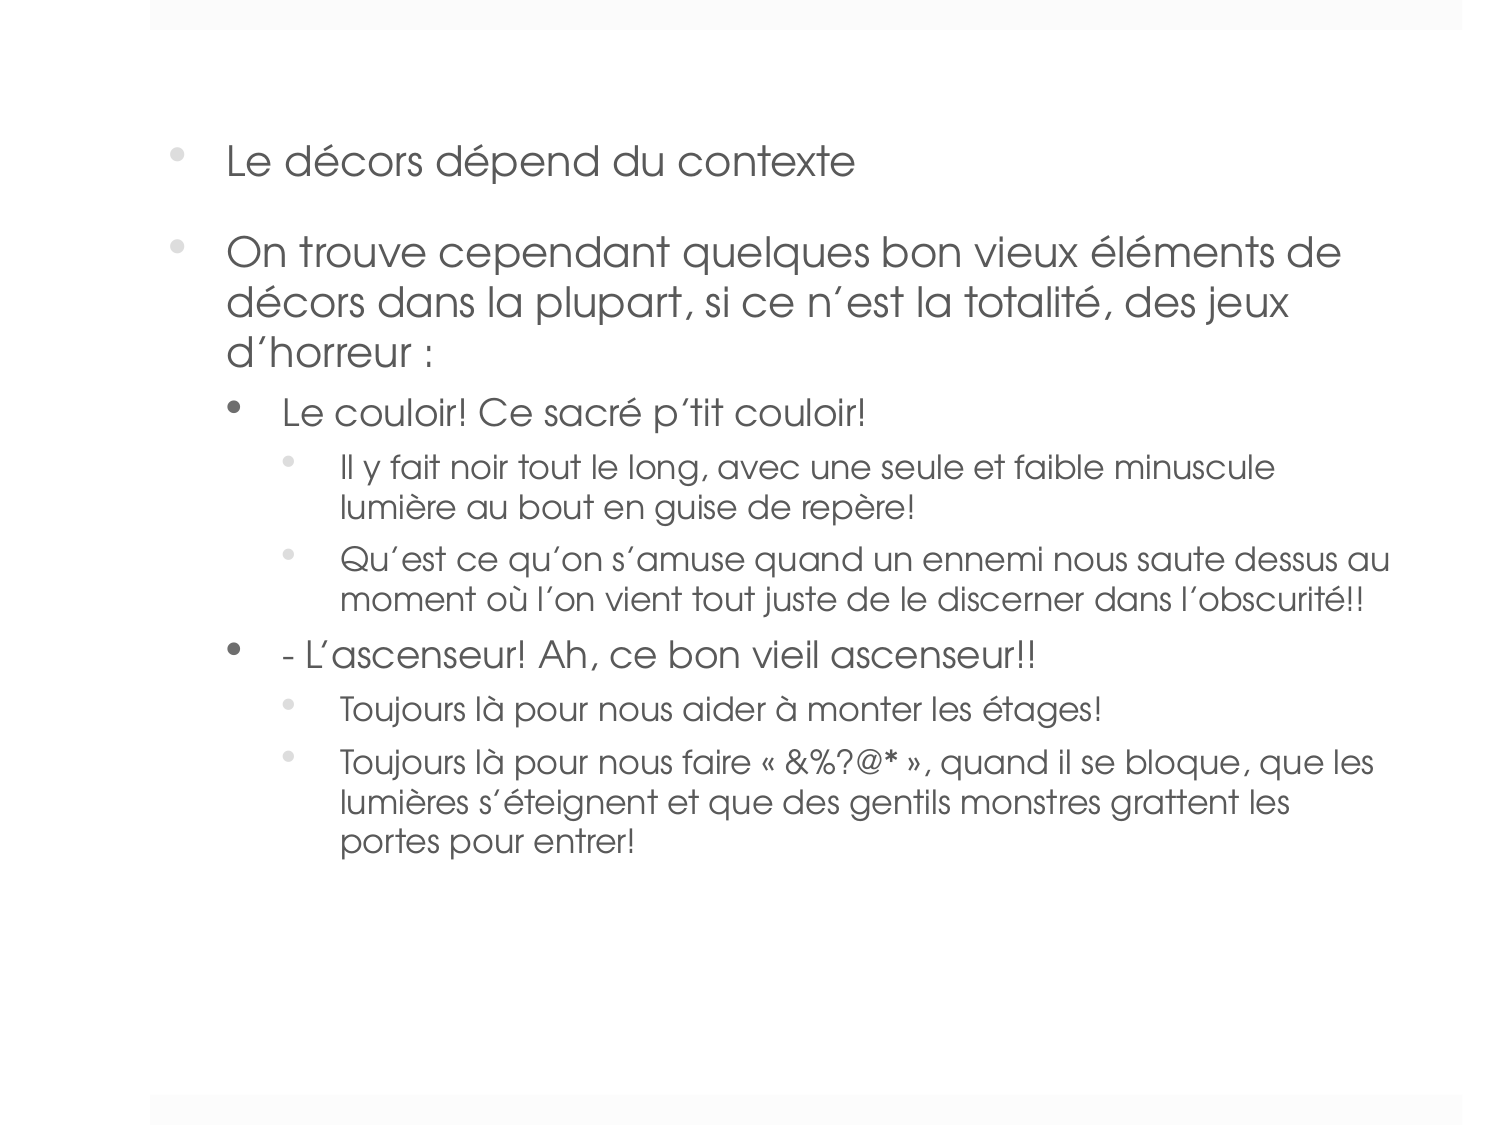

Le décors dépend du contexte
On trouve cependant quelques bon vieux éléments de décors dans la plupart, si ce n’est la totalité, des jeux d’horreur :
Le couloir! Ce sacré p’tit couloir!
Il y fait noir tout le long, avec une seule et faible minuscule lumière au bout en guise de repère!
Qu’est ce qu’on s’amuse quand un ennemi nous saute dessus au moment où l’on vient tout juste de le discerner dans l’obscurité!!
- L’ascenseur! Ah, ce bon vieil ascenseur!!
Toujours là pour nous aider à monter les étages!
Toujours là pour nous faire « &%?@* », quand il se bloque, que les lumières s’éteignent et que des gentils monstres grattent les portes pour entrer!